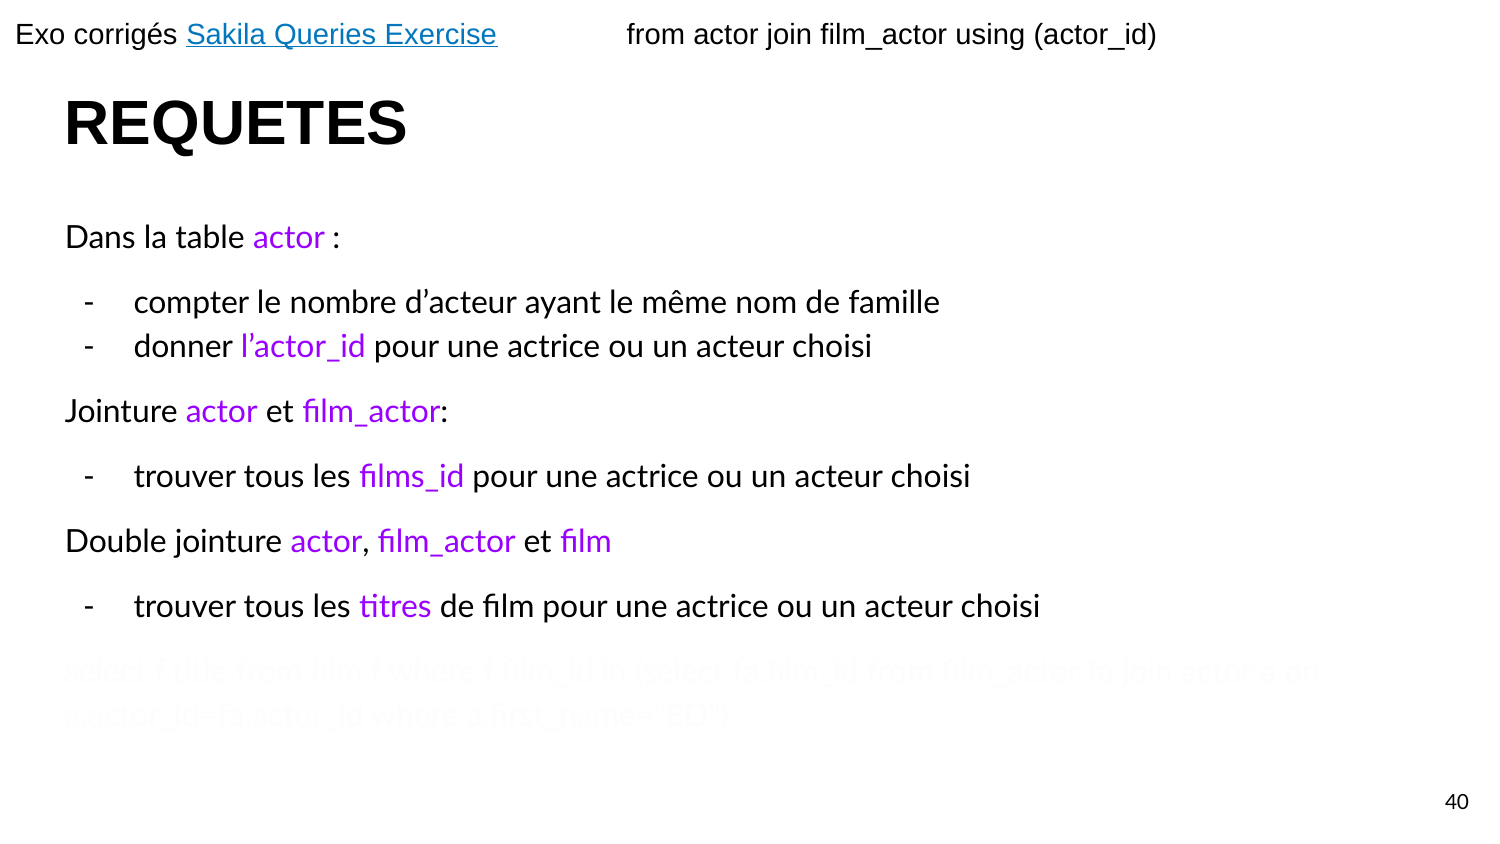

Exo corrigés Sakila Queries Exercise
from actor join film_actor using (actor_id)
# REQUETES
Dans la table actor :
compter le nombre d’acteur ayant le même nom de famille
donner l’actor_id pour une actrice ou un acteur choisi
Jointure actor et film_actor:
trouver tous les films_id pour une actrice ou un acteur choisi
Double jointure actor, film_actor et film
trouver tous les titres de film pour une actrice ou un acteur choisi
select f.title from film f where f.film_id in (select fa.film_id from film_actor fa join actor a on a.actor_id=fa.actor_id where a.first_name="ED")
40